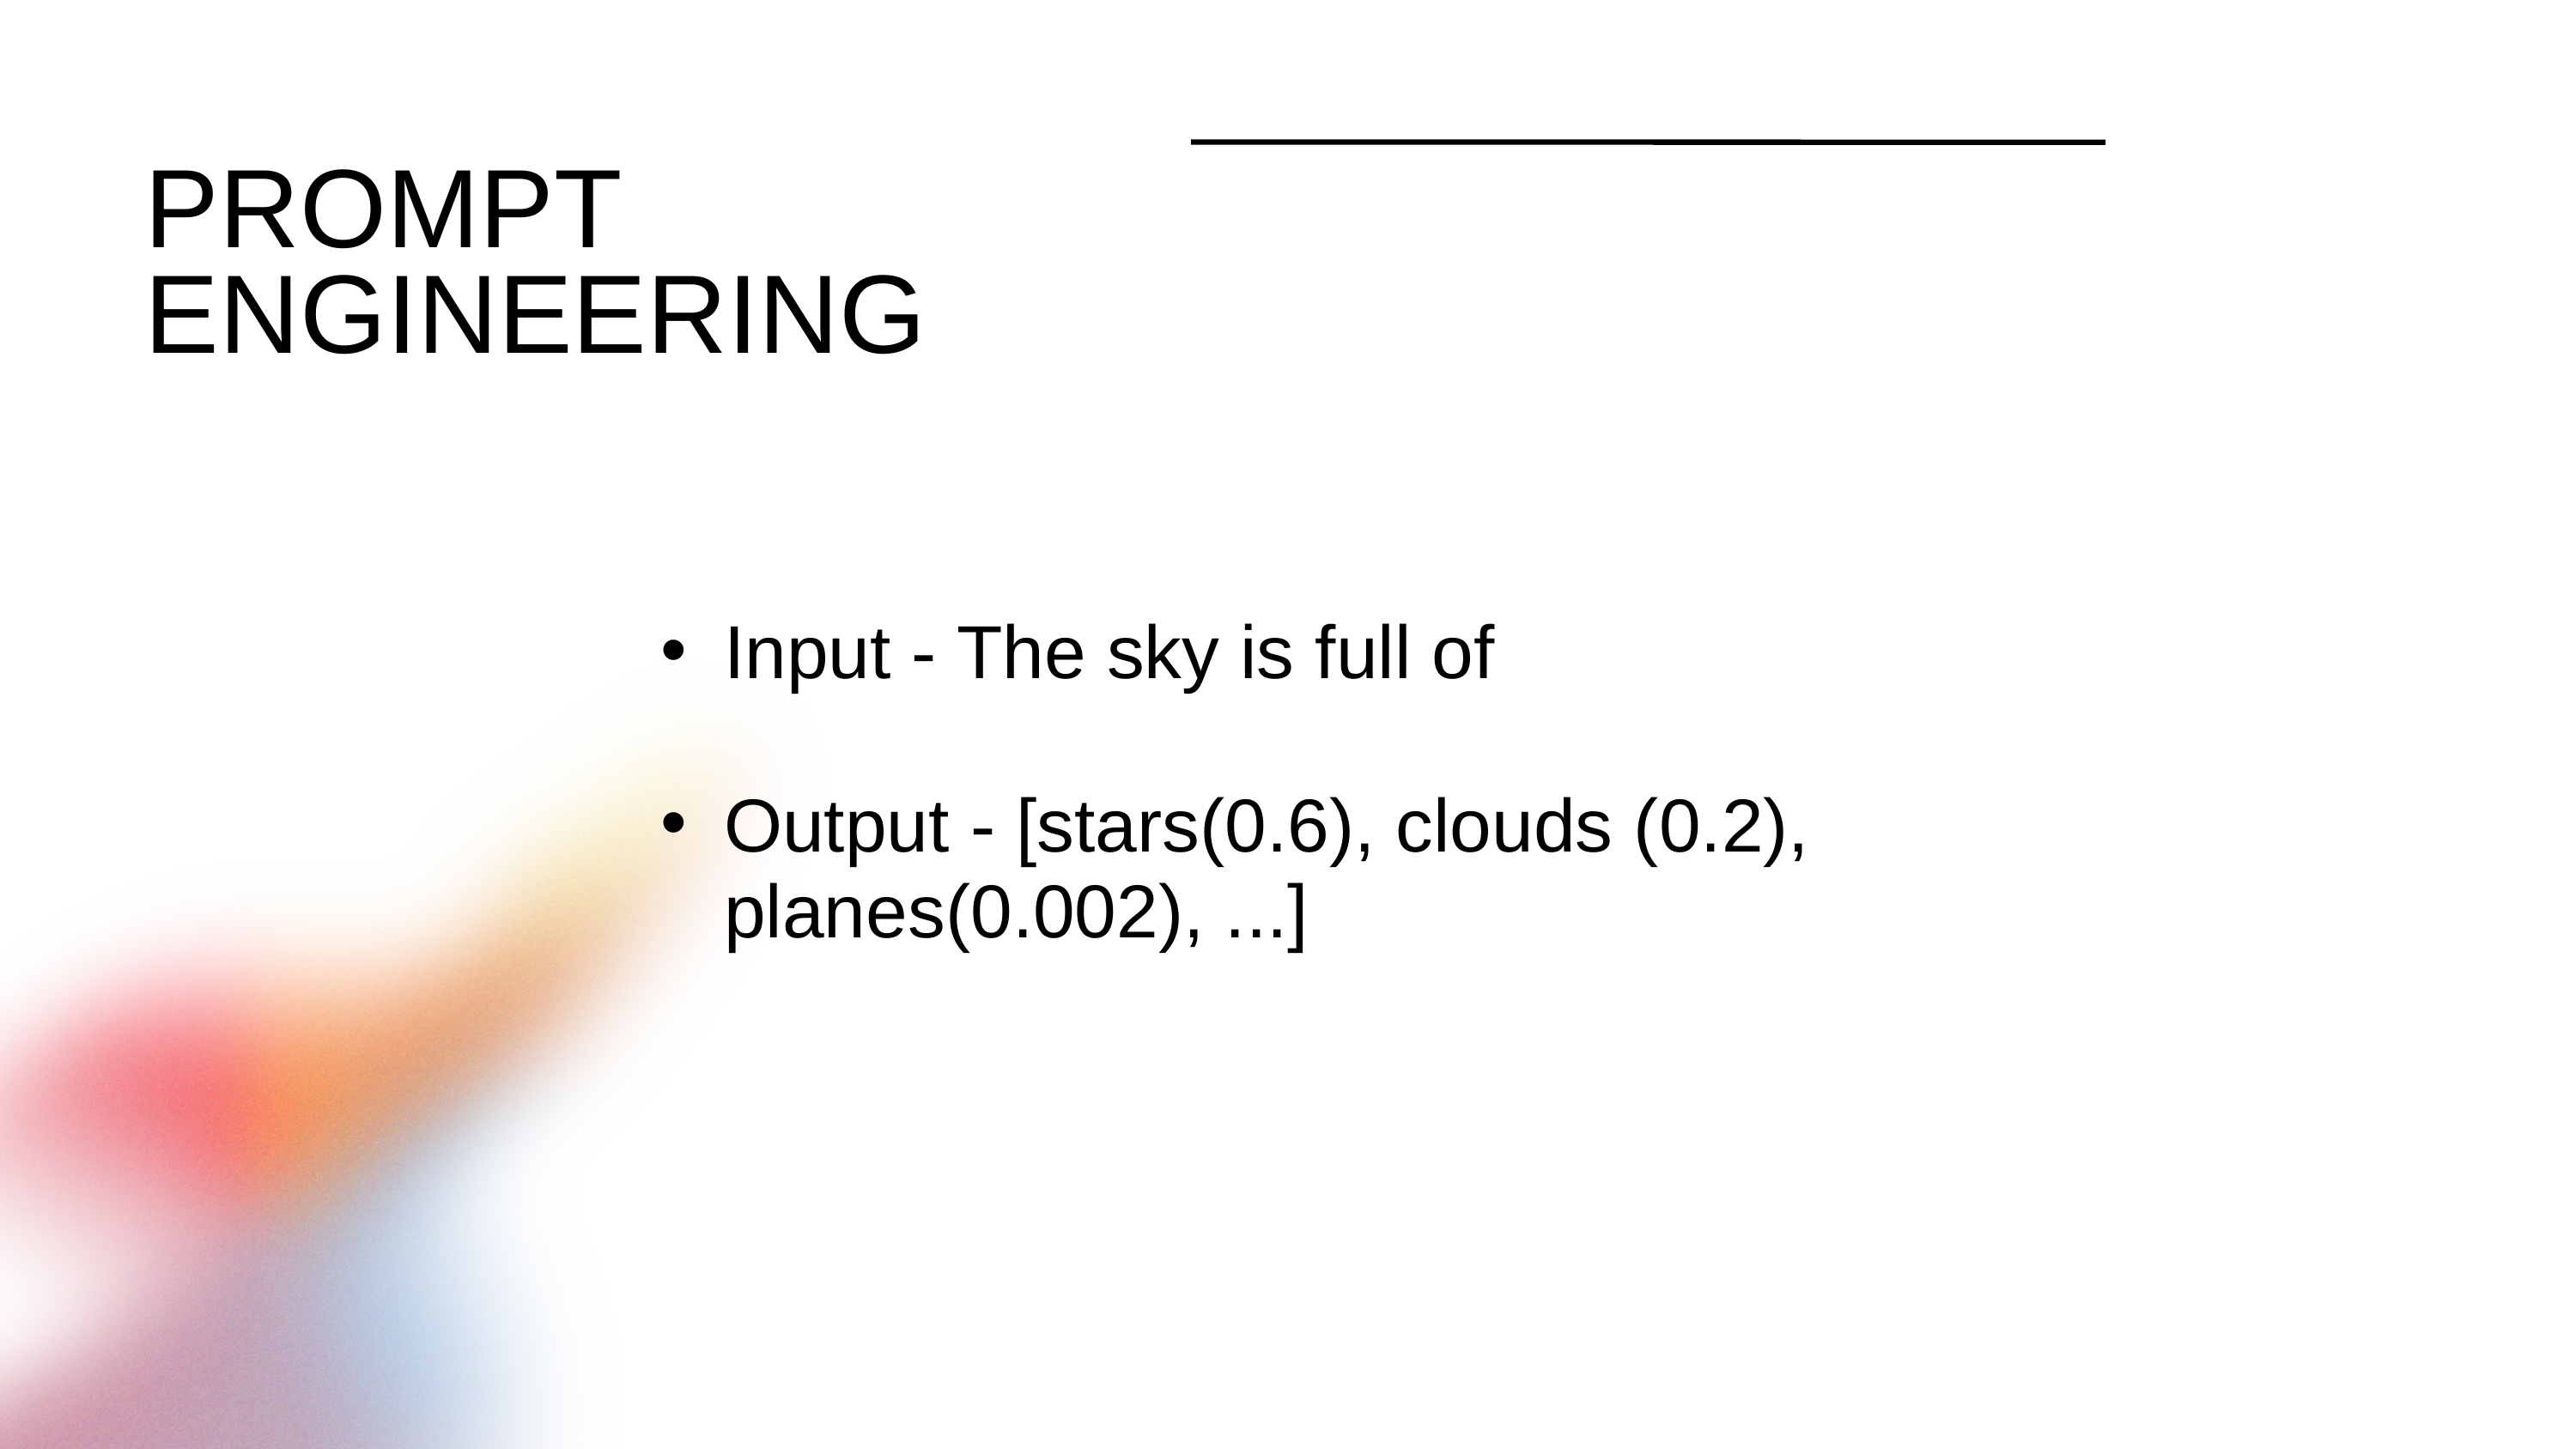

PROMPT ENGINEERING
Input - The sky is full of

Output - [stars(0.6), clouds (0.2), planes(0.002), ...]